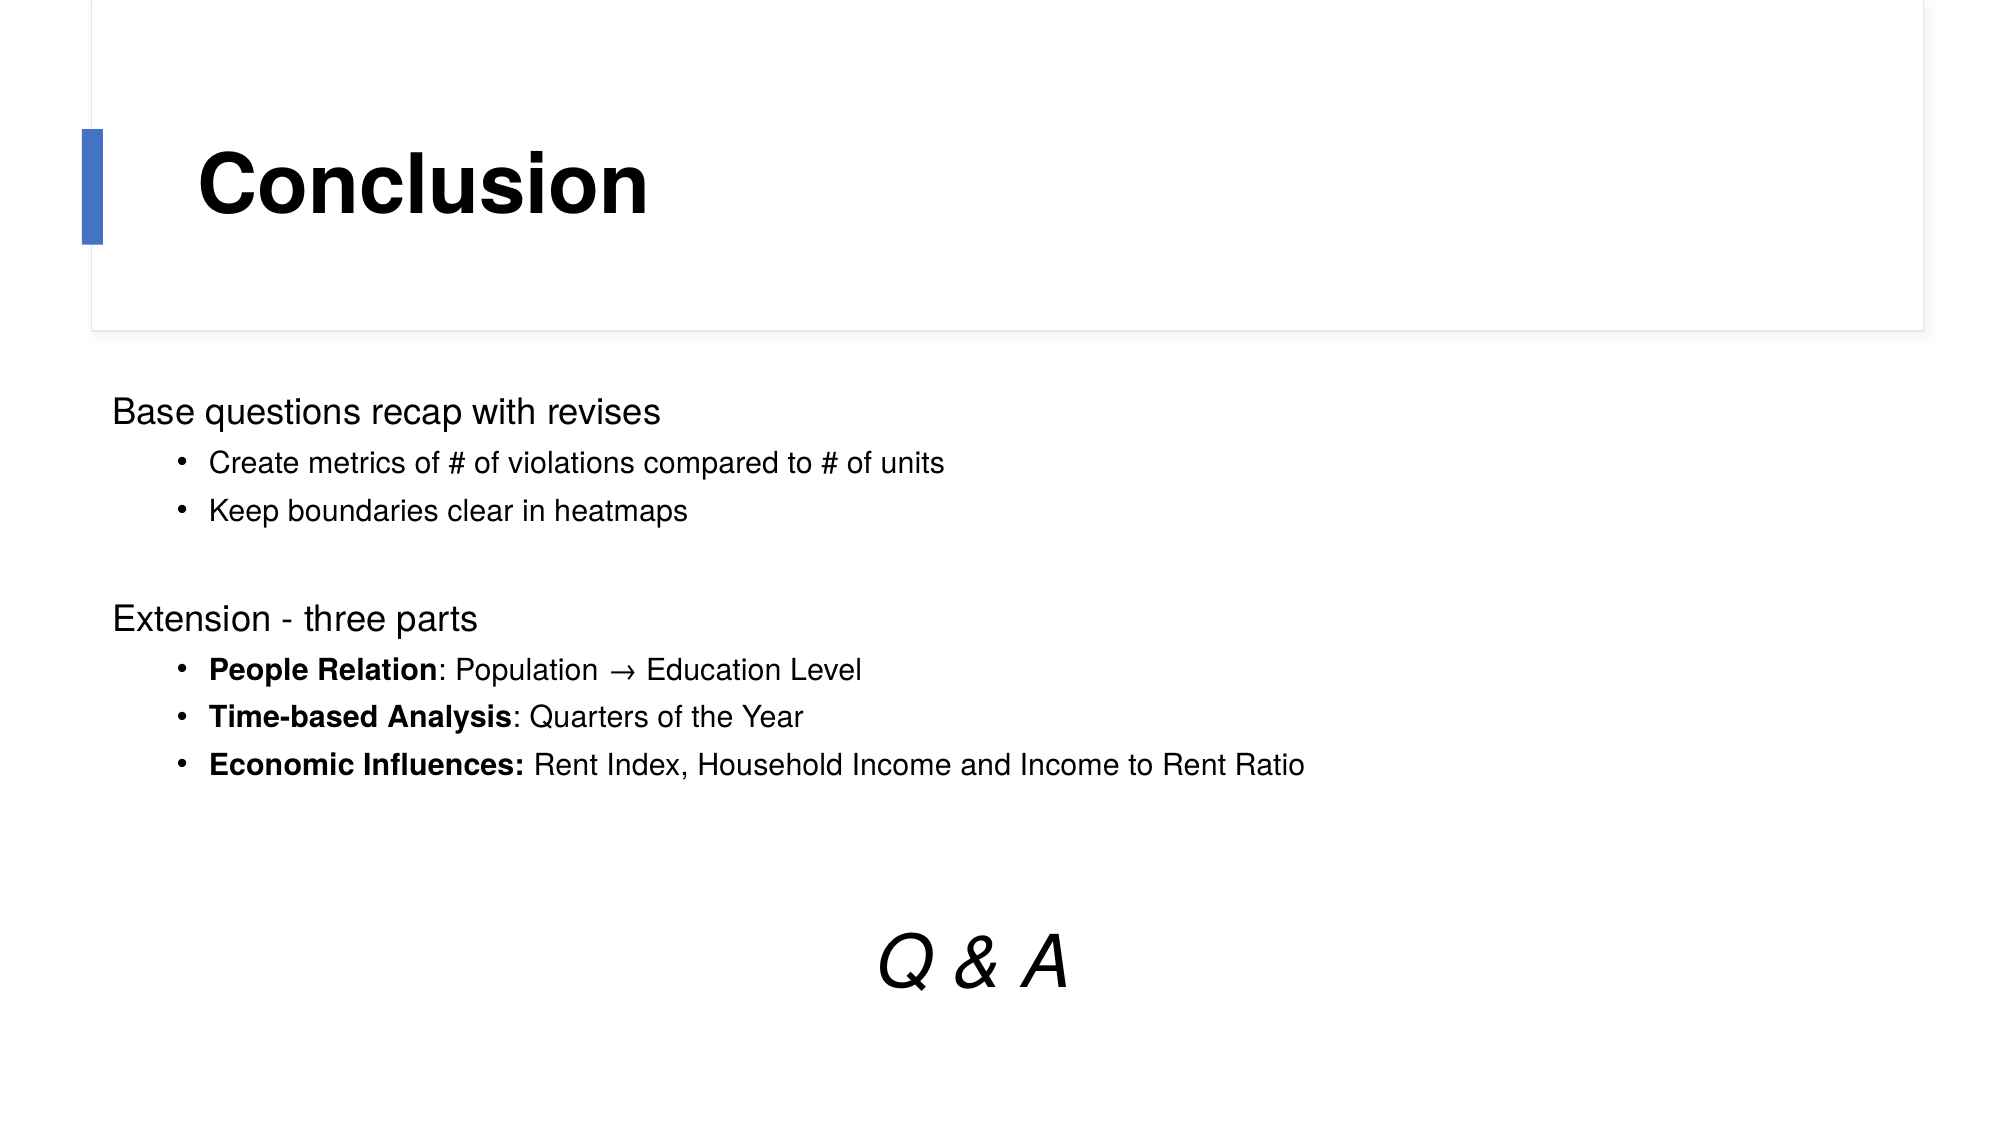

# Conclusion
Base questions recap with revises
Create metrics of # of violations compared to # of units
Keep boundaries clear in heatmaps

Extension - three parts
People Relation: Population → Education Level
Time-based Analysis: Quarters of the Year
Economic Influences: Rent Index, Household Income and Income to Rent Ratio

Q & A